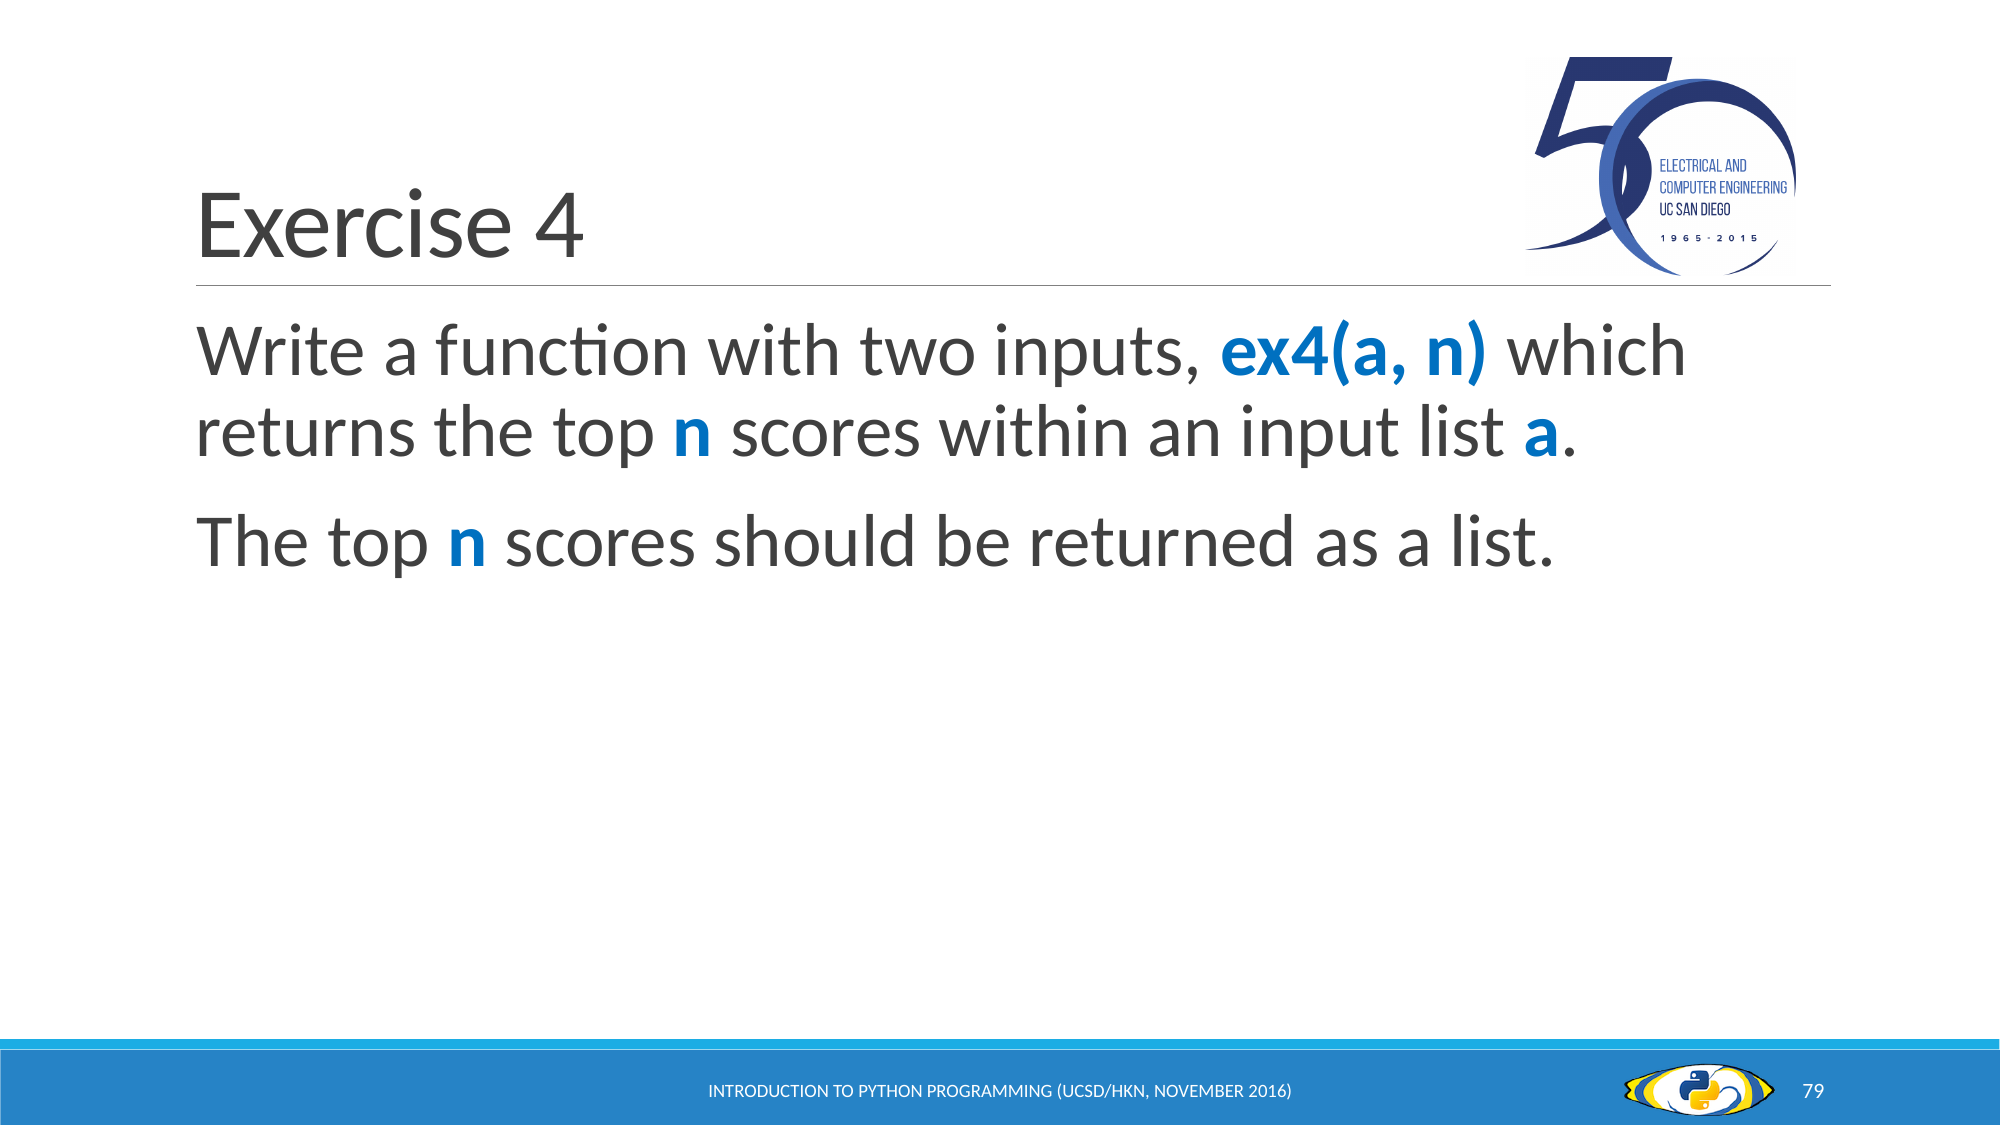

# Exercise 4
Write a function with two inputs, ex4(a, n) which returns the top n scores within an input list a.
The top n scores should be returned as a list.
Introduction to Python Programming (UCSD/HKN, November 2016)
79